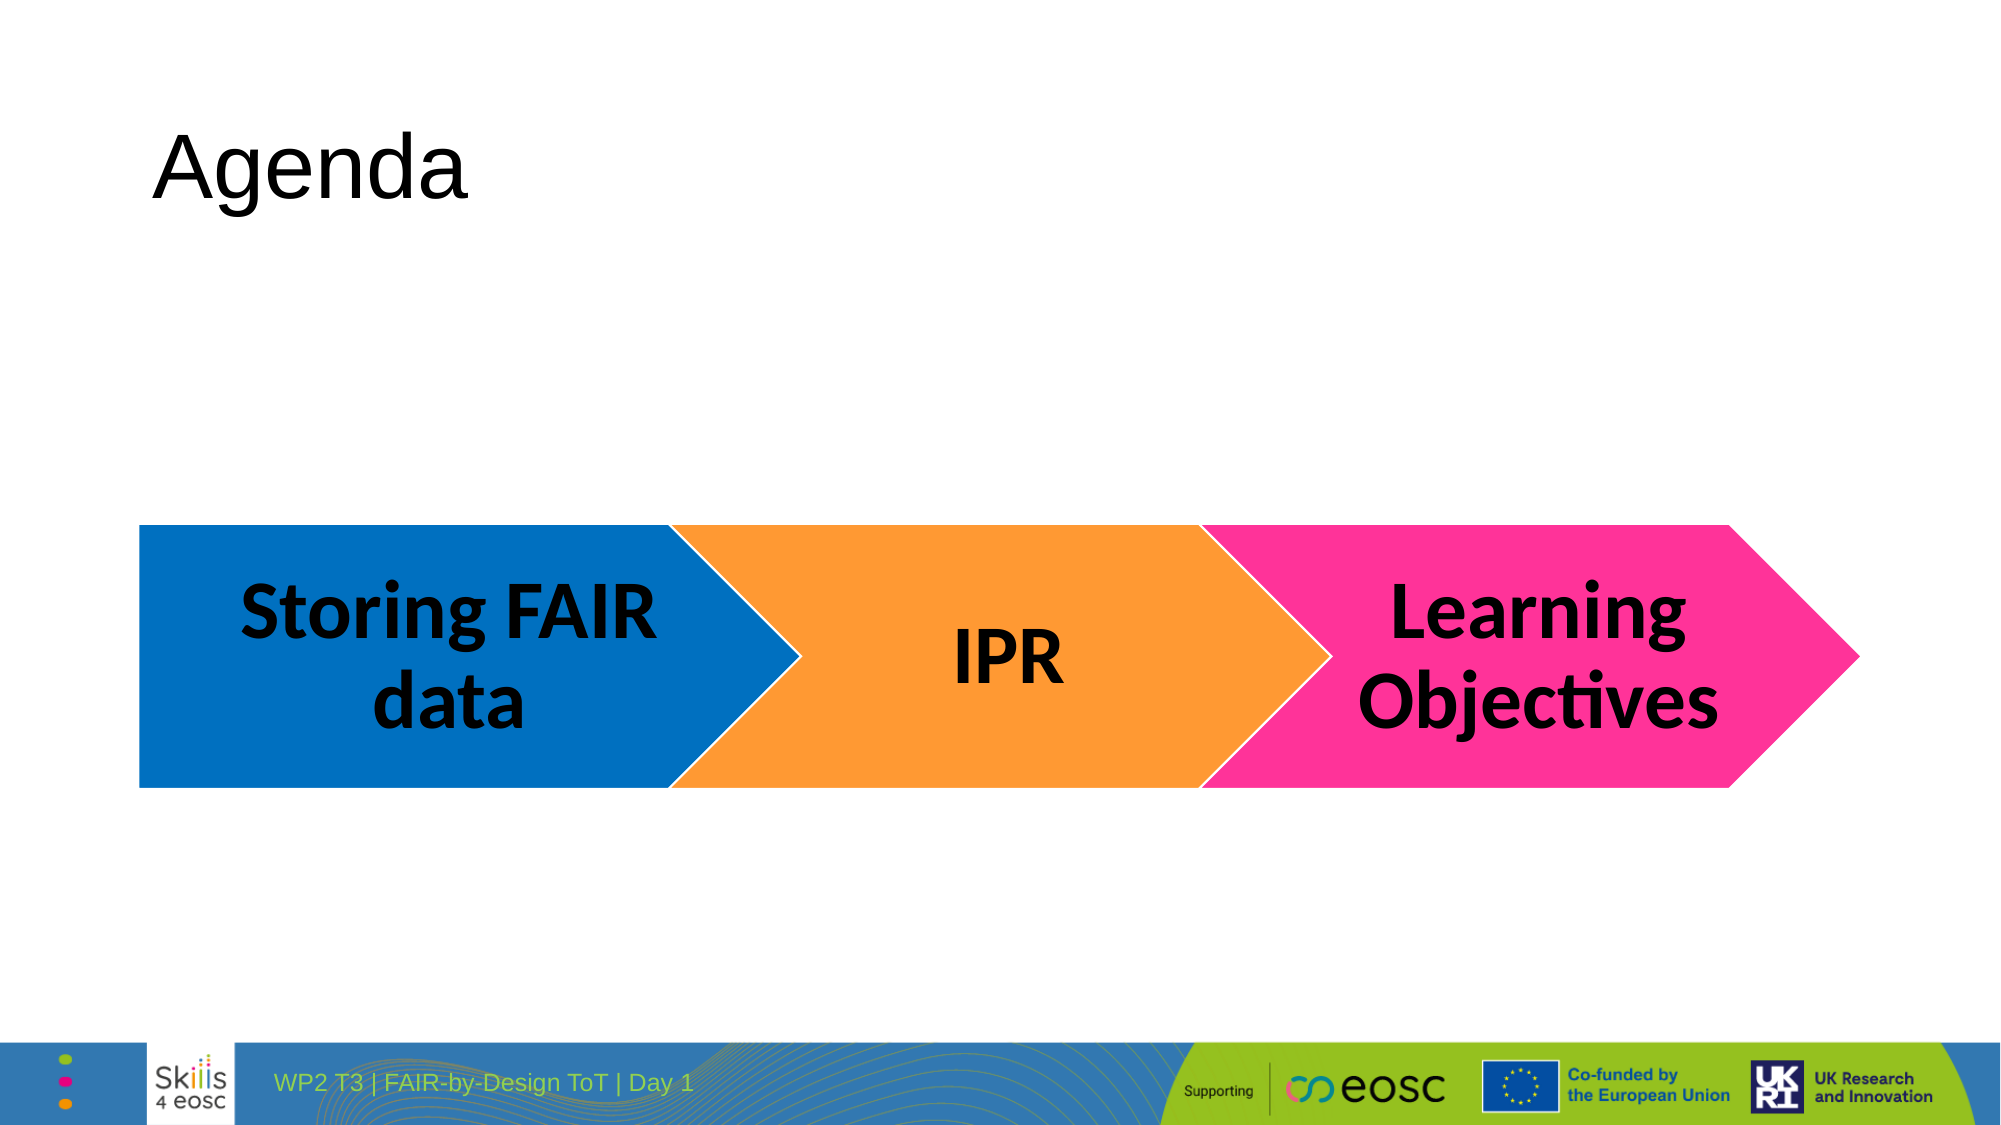

# Agenda
Storing FAIR data
IPR
Learning Objectives
WP2 T3 | FAIR-by-Design ToT | Day 1